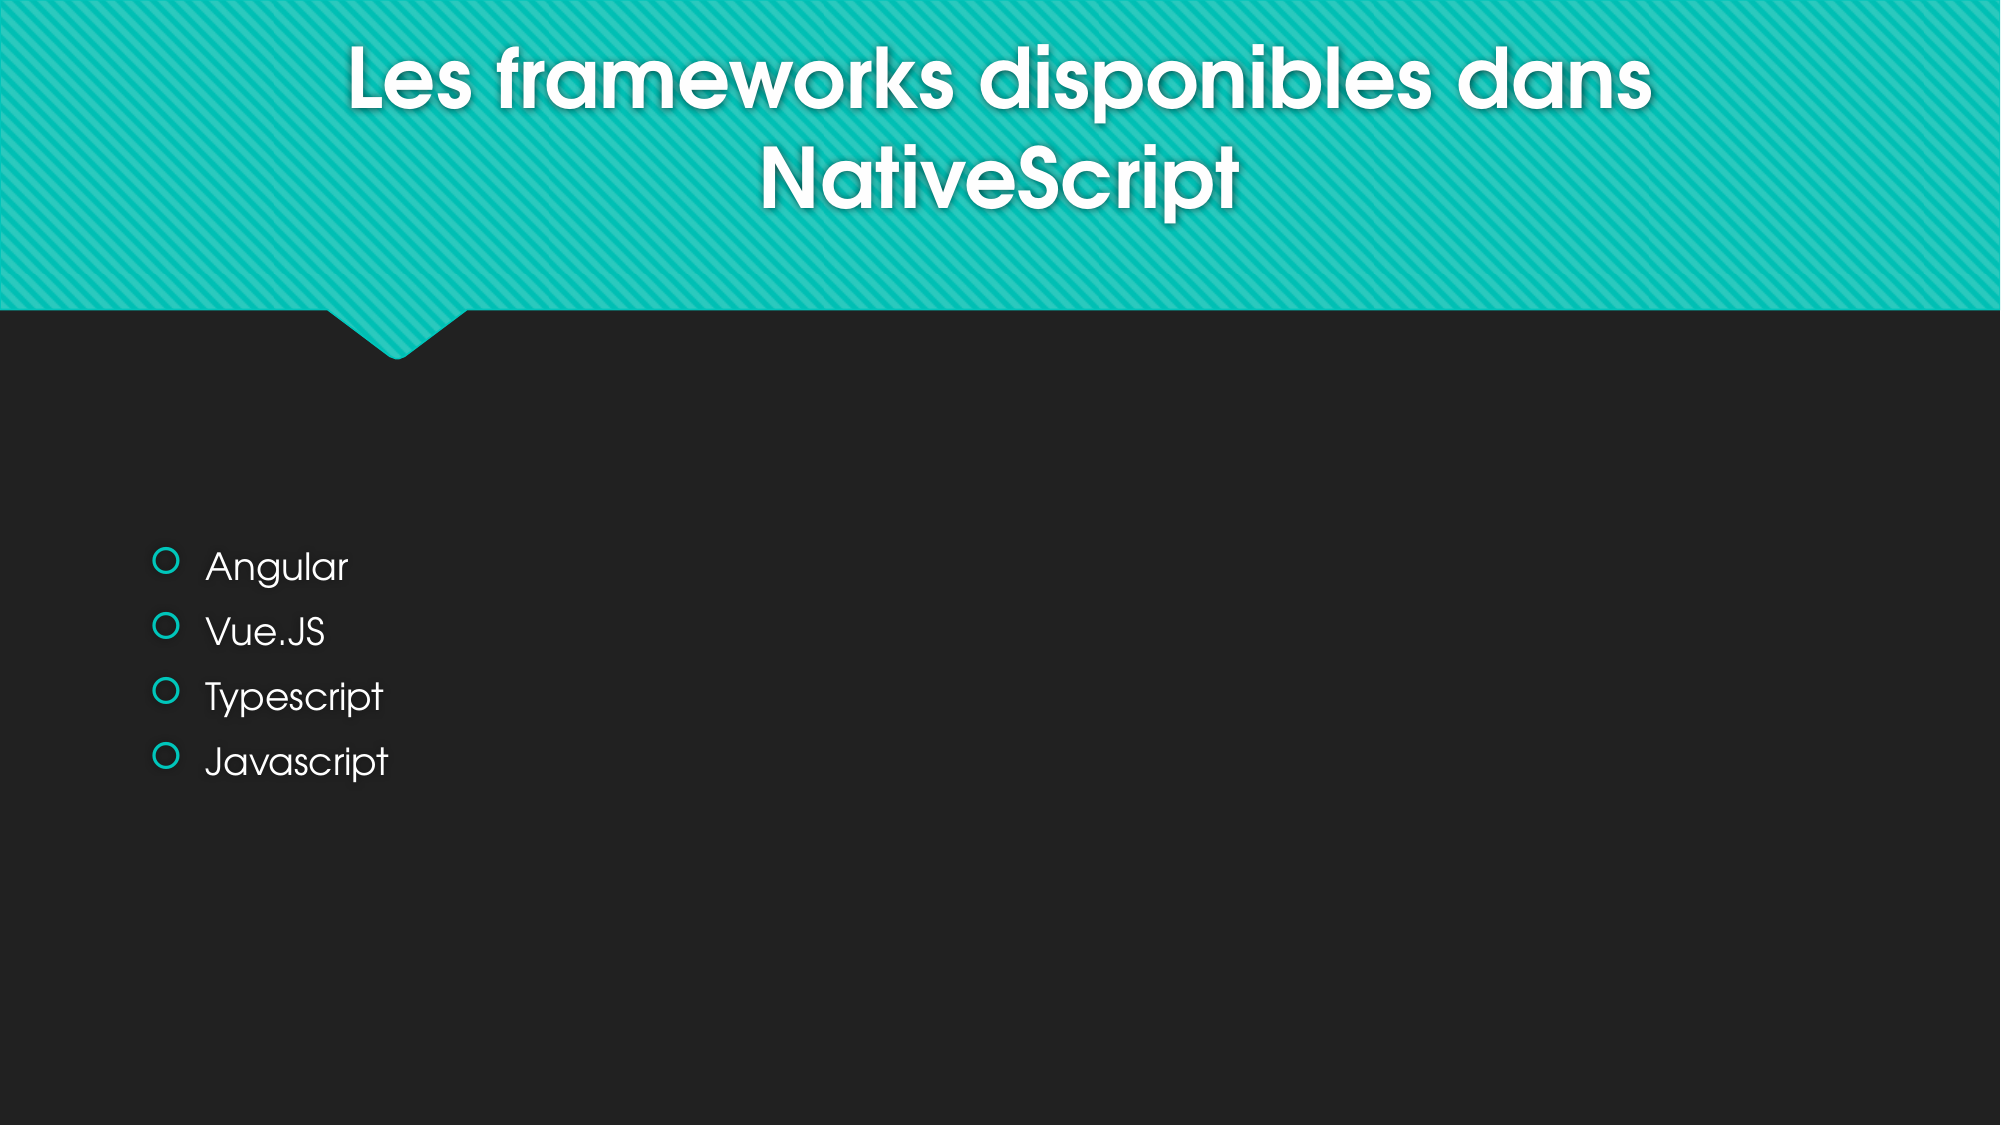

# Les frameworks disponibles dans NativeScript
Angular
Vue.JS
Typescript
Javascript